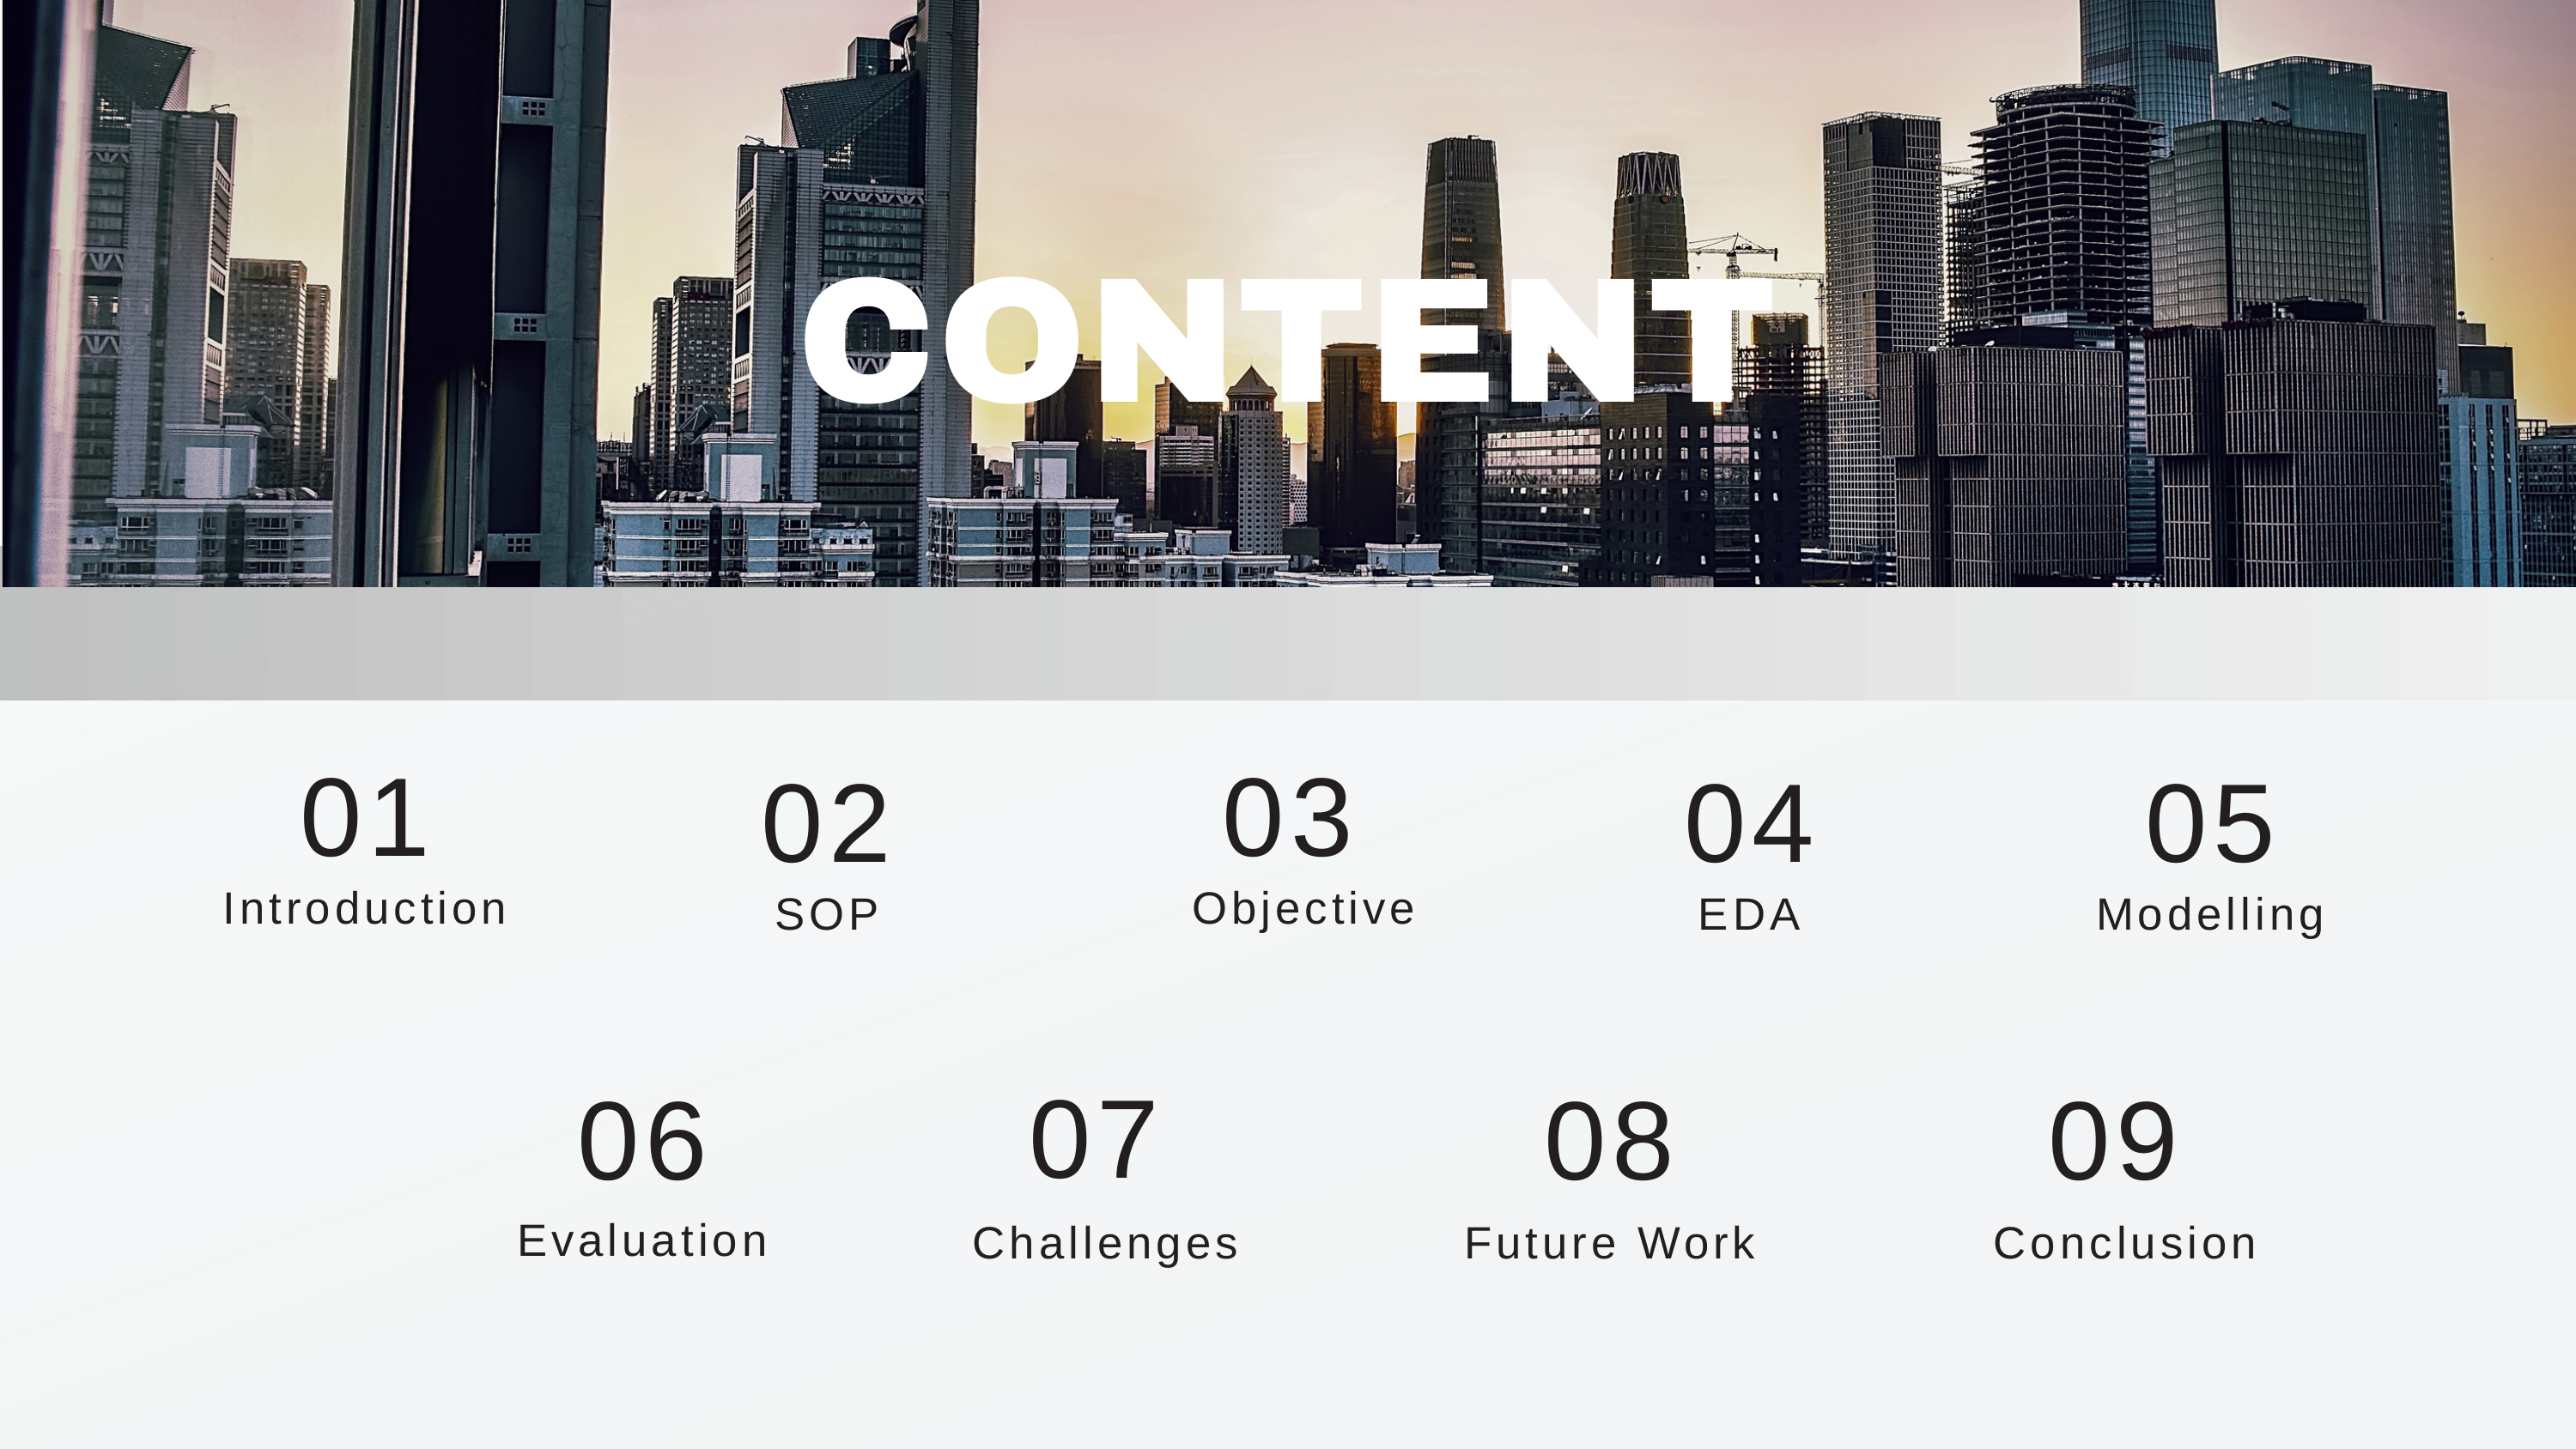

CONTENT
01
03
02
04
05
Introduction
Objective
SOP
EDA
Modelling
07
09
06
08
Evaluation
Future Work
Conclusion
Challenges